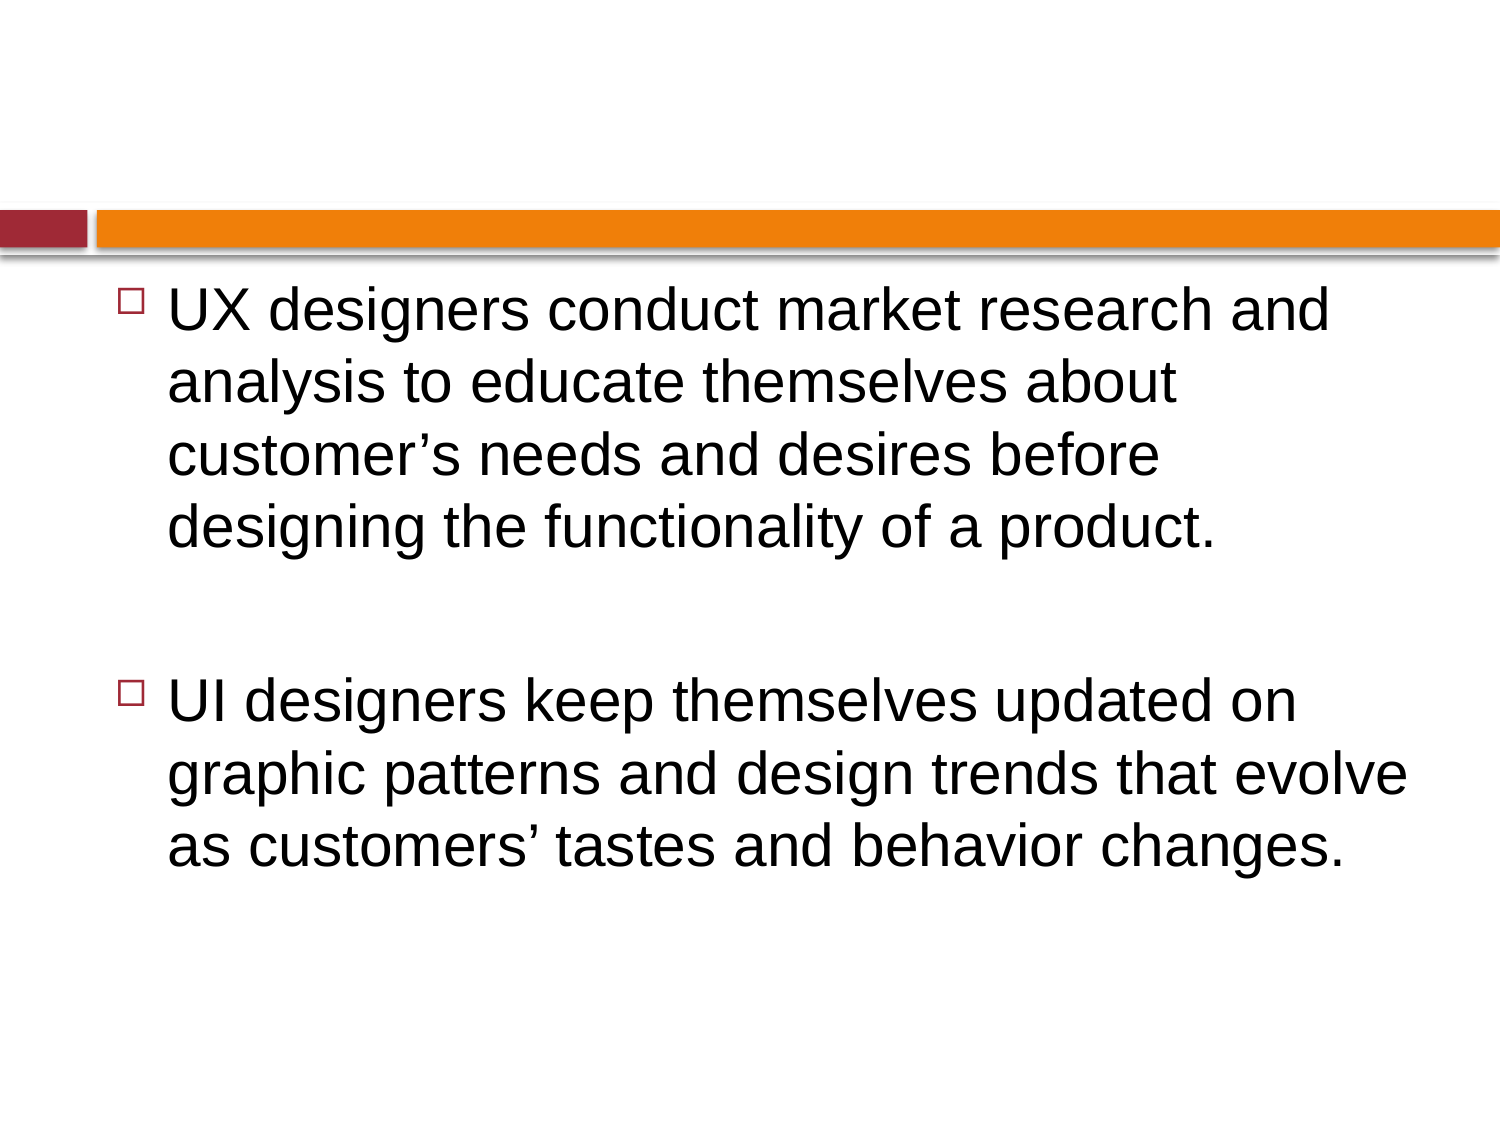

#
UX designers conduct market research and analysis to educate themselves about customer’s needs and desires before designing the functionality of a product.

UI designers keep themselves updated on graphic patterns and design trends that evolve as customers’ tastes and behavior changes.